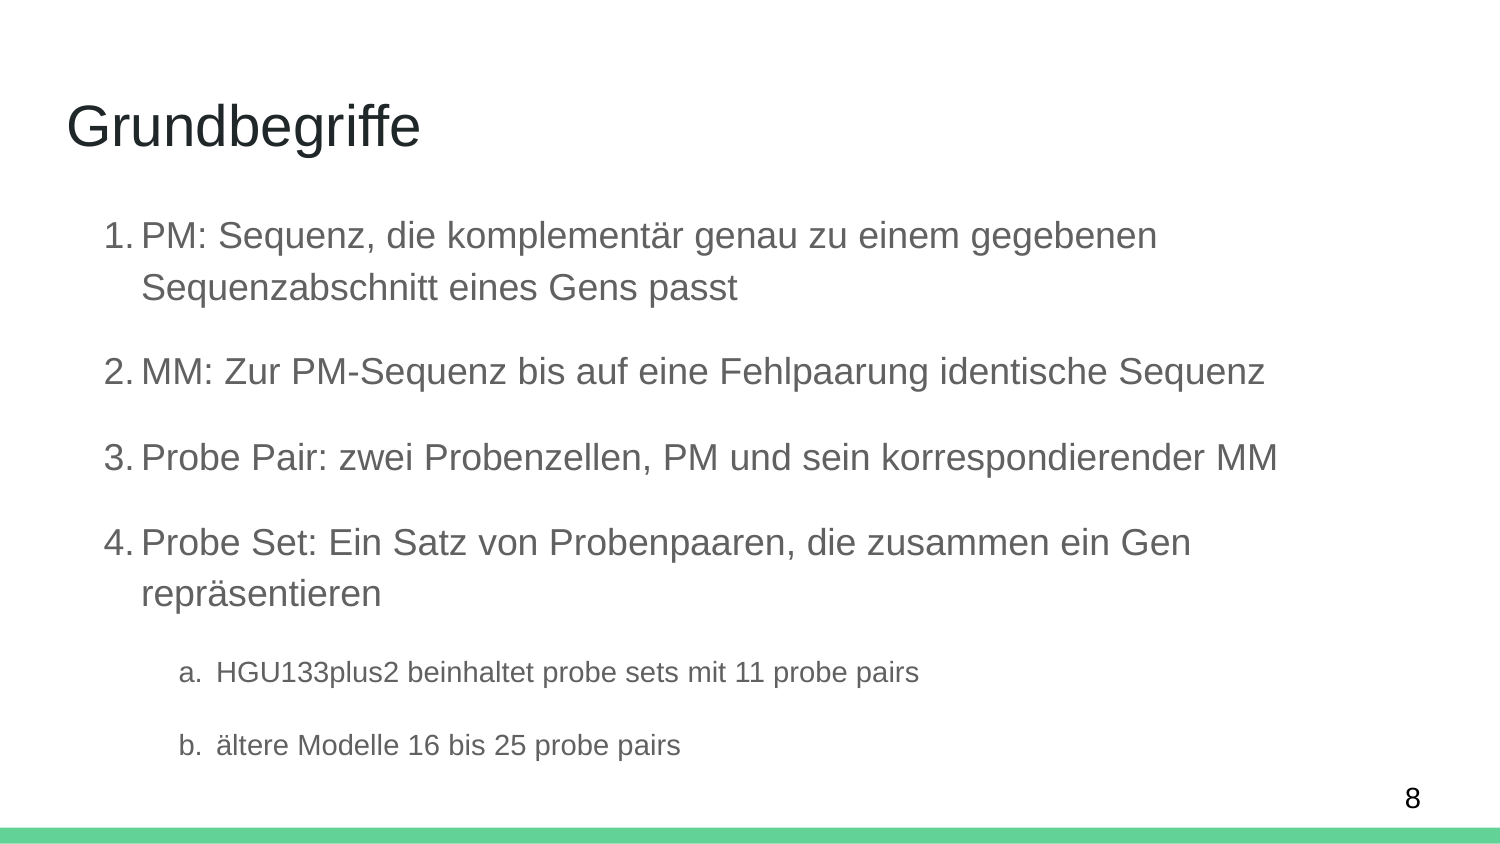

# Grundbegriffe
PM: Sequenz, die komplementär genau zu einem gegebenen Sequenzabschnitt eines Gens passt
MM: Zur PM-Sequenz bis auf eine Fehlpaarung identische Sequenz
Probe Pair: zwei Probenzellen, PM und sein korrespondierender MM
Probe Set: Ein Satz von Probenpaaren, die zusammen ein Gen repräsentieren
HGU133plus2 beinhaltet probe sets mit 11 probe pairs
ältere Modelle 16 bis 25 probe pairs
8